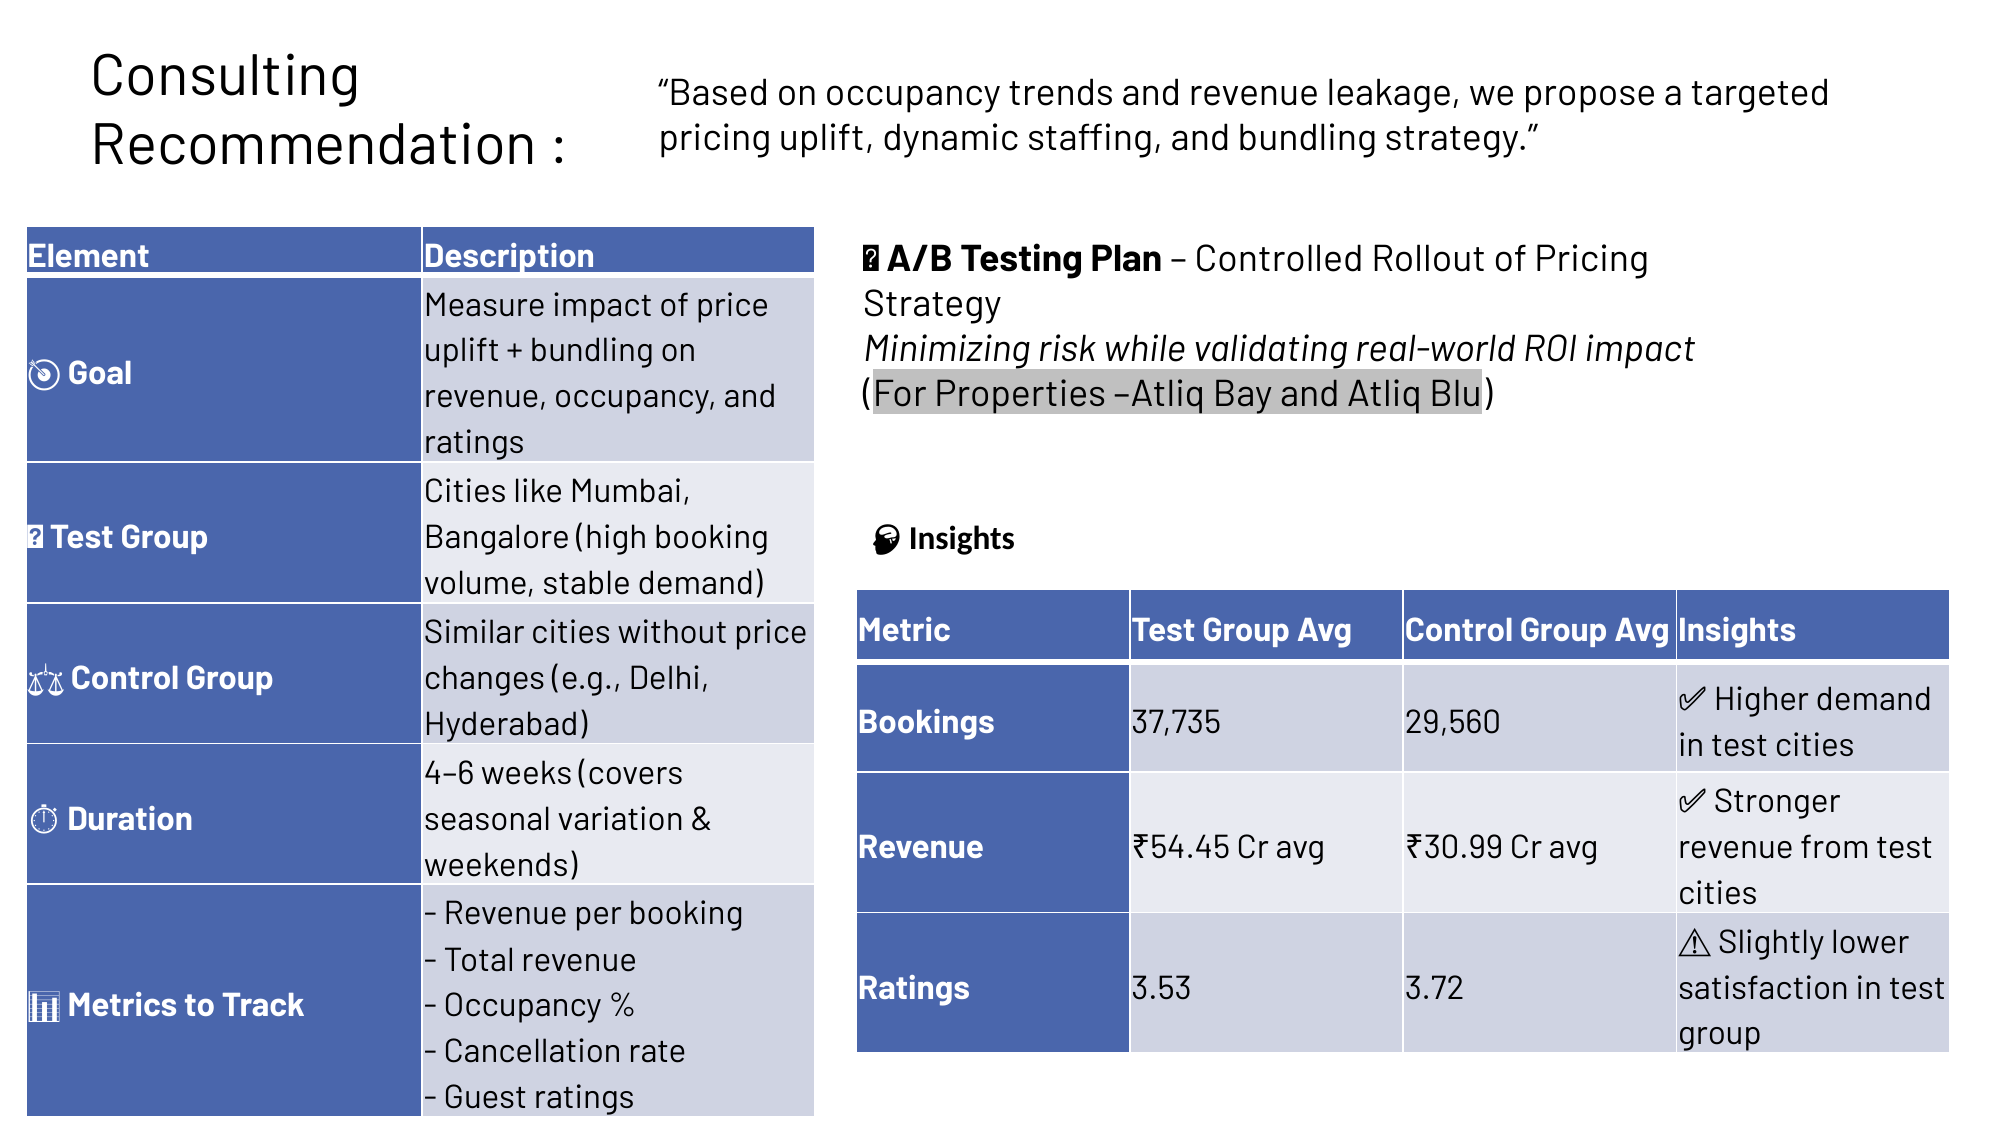

Consulting Recommendation :
“Based on occupancy trends and revenue leakage, we propose a targeted pricing uplift, dynamic staffing, and bundling strategy.”
| Element | Description |
| --- | --- |
| 🎯 Goal | Measure impact of price uplift + bundling on revenue, occupancy, and ratings |
| 🧪 Test Group | Cities like Mumbai, Bangalore (high booking volume, stable demand) |
| ⚖️ Control Group | Similar cities without price changes (e.g., Delhi, Hyderabad) |
| ⏱️ Duration | 4–6 weeks (covers seasonal variation & weekends) |
| 📊 Metrics to Track | - Revenue per booking - Total revenue - Occupancy % - Cancellation rate - Guest ratings |
🧪 A/B Testing Plan – Controlled Rollout of Pricing Strategy
Minimizing risk while validating real-world ROI impact
(For Properties –Atliq Bay and Atliq Blu)
🧠 Insights
| Metric | Test Group Avg | Control Group Avg | Insights |
| --- | --- | --- | --- |
| Bookings | 37,735 | 29,560 | ✅ Higher demand in test cities |
| Revenue | ₹54.45 Cr avg | ₹30.99 Cr avg | ✅ Stronger revenue from test cities |
| Ratings | 3.53 | 3.72 | ⚠️ Slightly lower satisfaction in test group |